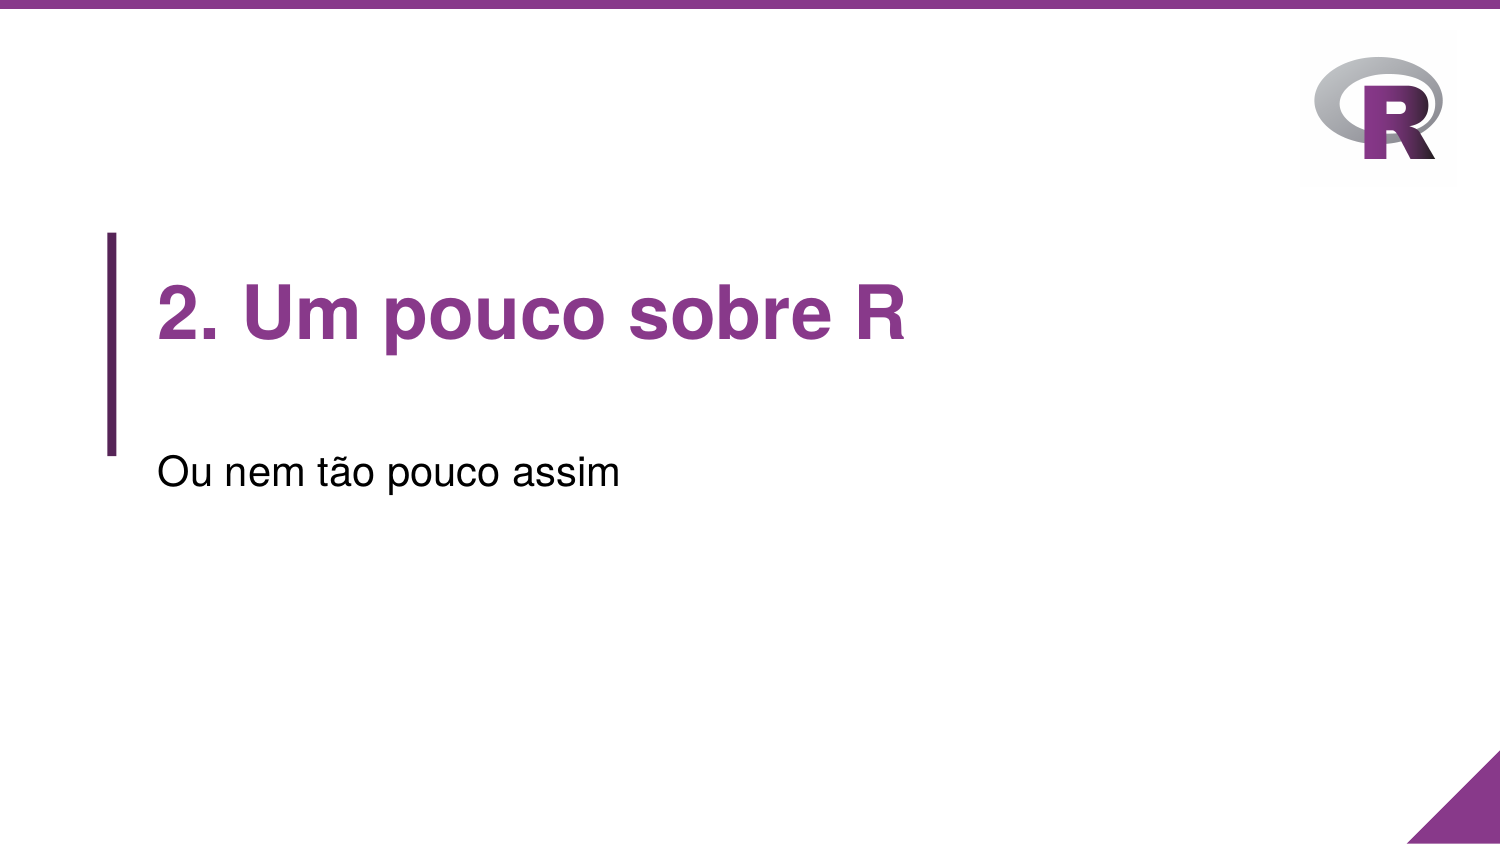

# 2. Um pouco sobre R Ou nem tão pouco assim